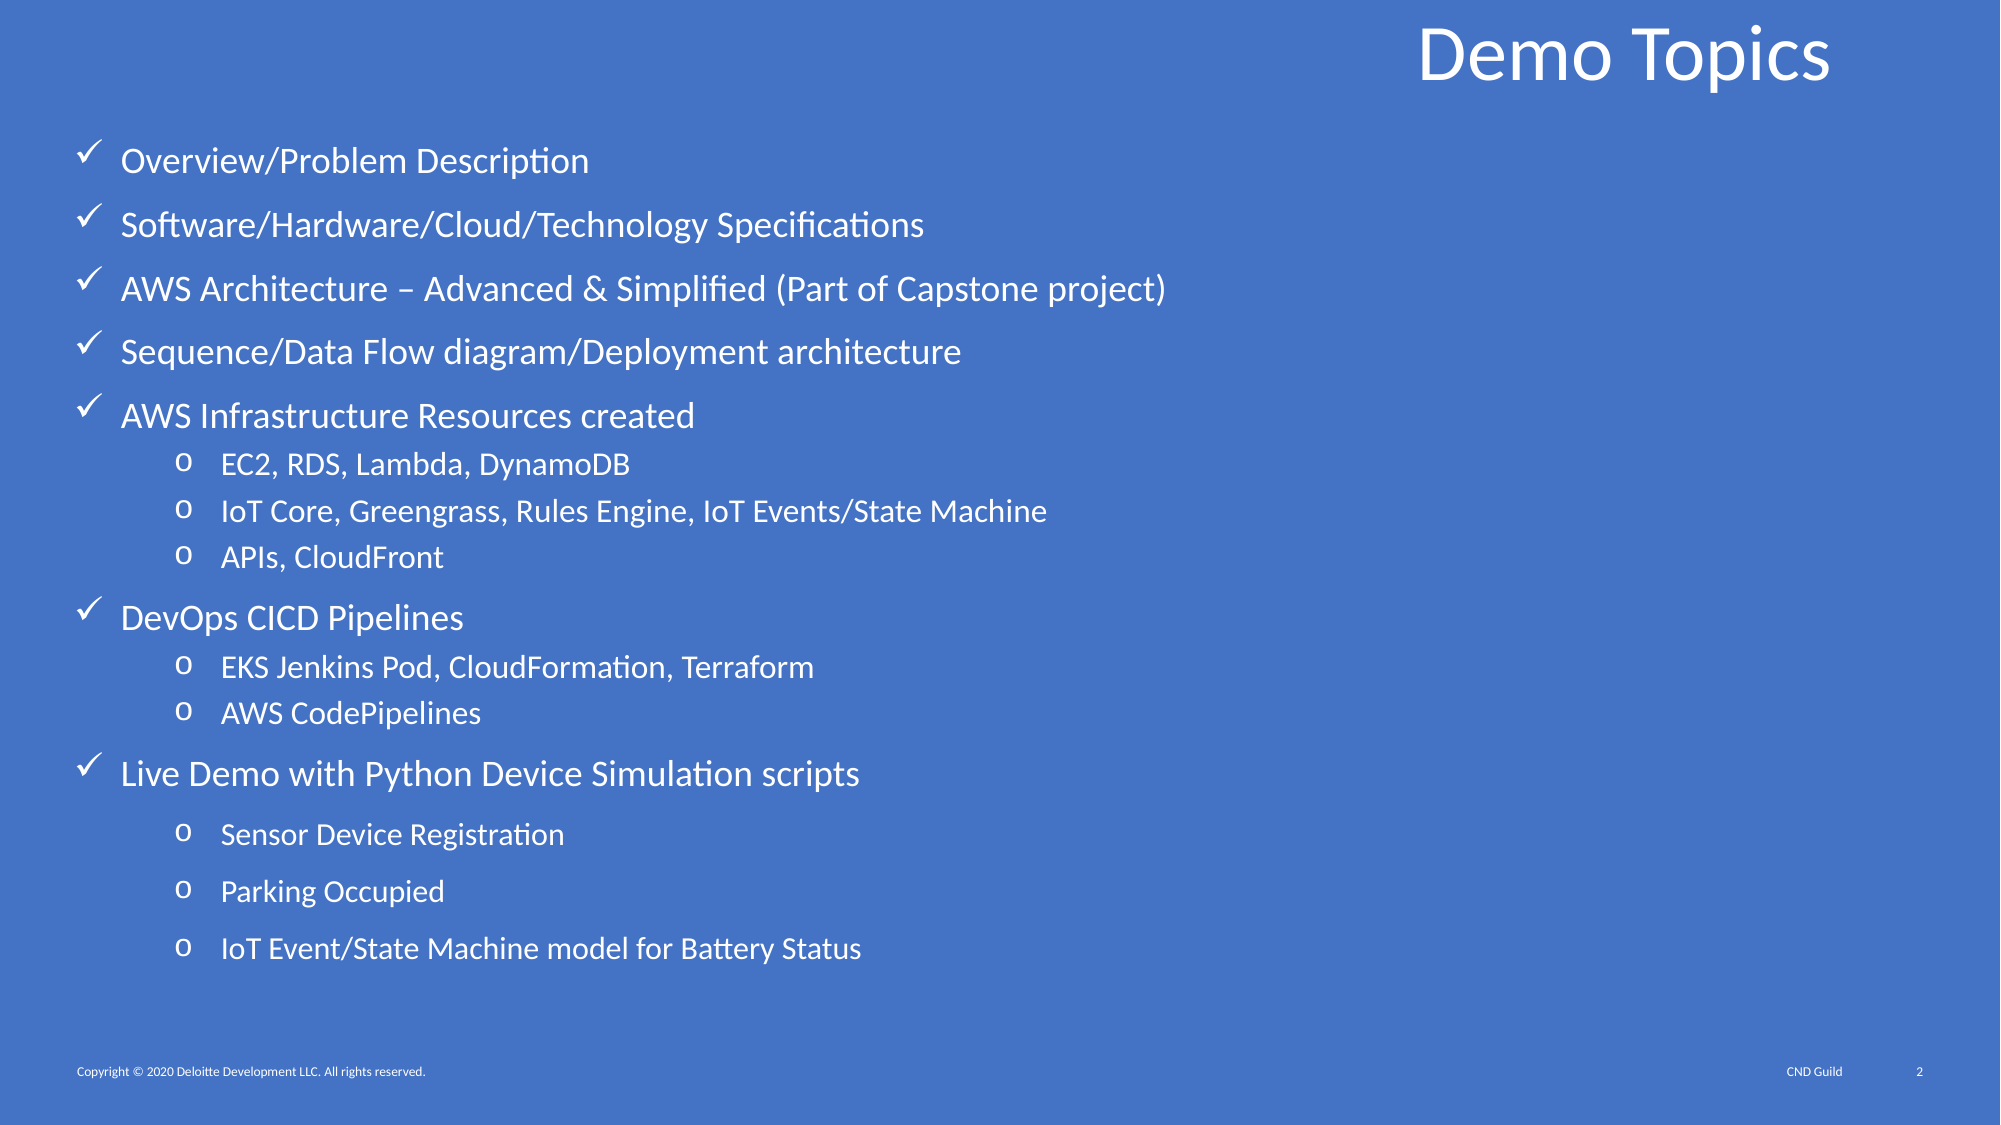

# Demo Topics
Overview/Problem Description
Software/Hardware/Cloud/Technology Specifications
AWS Architecture – Advanced & Simplified (Part of Capstone project)
Sequence/Data Flow diagram/Deployment architecture
AWS Infrastructure Resources created
EC2, RDS, Lambda, DynamoDB
IoT Core, Greengrass, Rules Engine, IoT Events/State Machine
APIs, CloudFront
DevOps CICD Pipelines
EKS Jenkins Pod, CloudFormation, Terraform
AWS CodePipelines
Live Demo with Python Device Simulation scripts
Sensor Device Registration
Parking Occupied
IoT Event/State Machine model for Battery Status